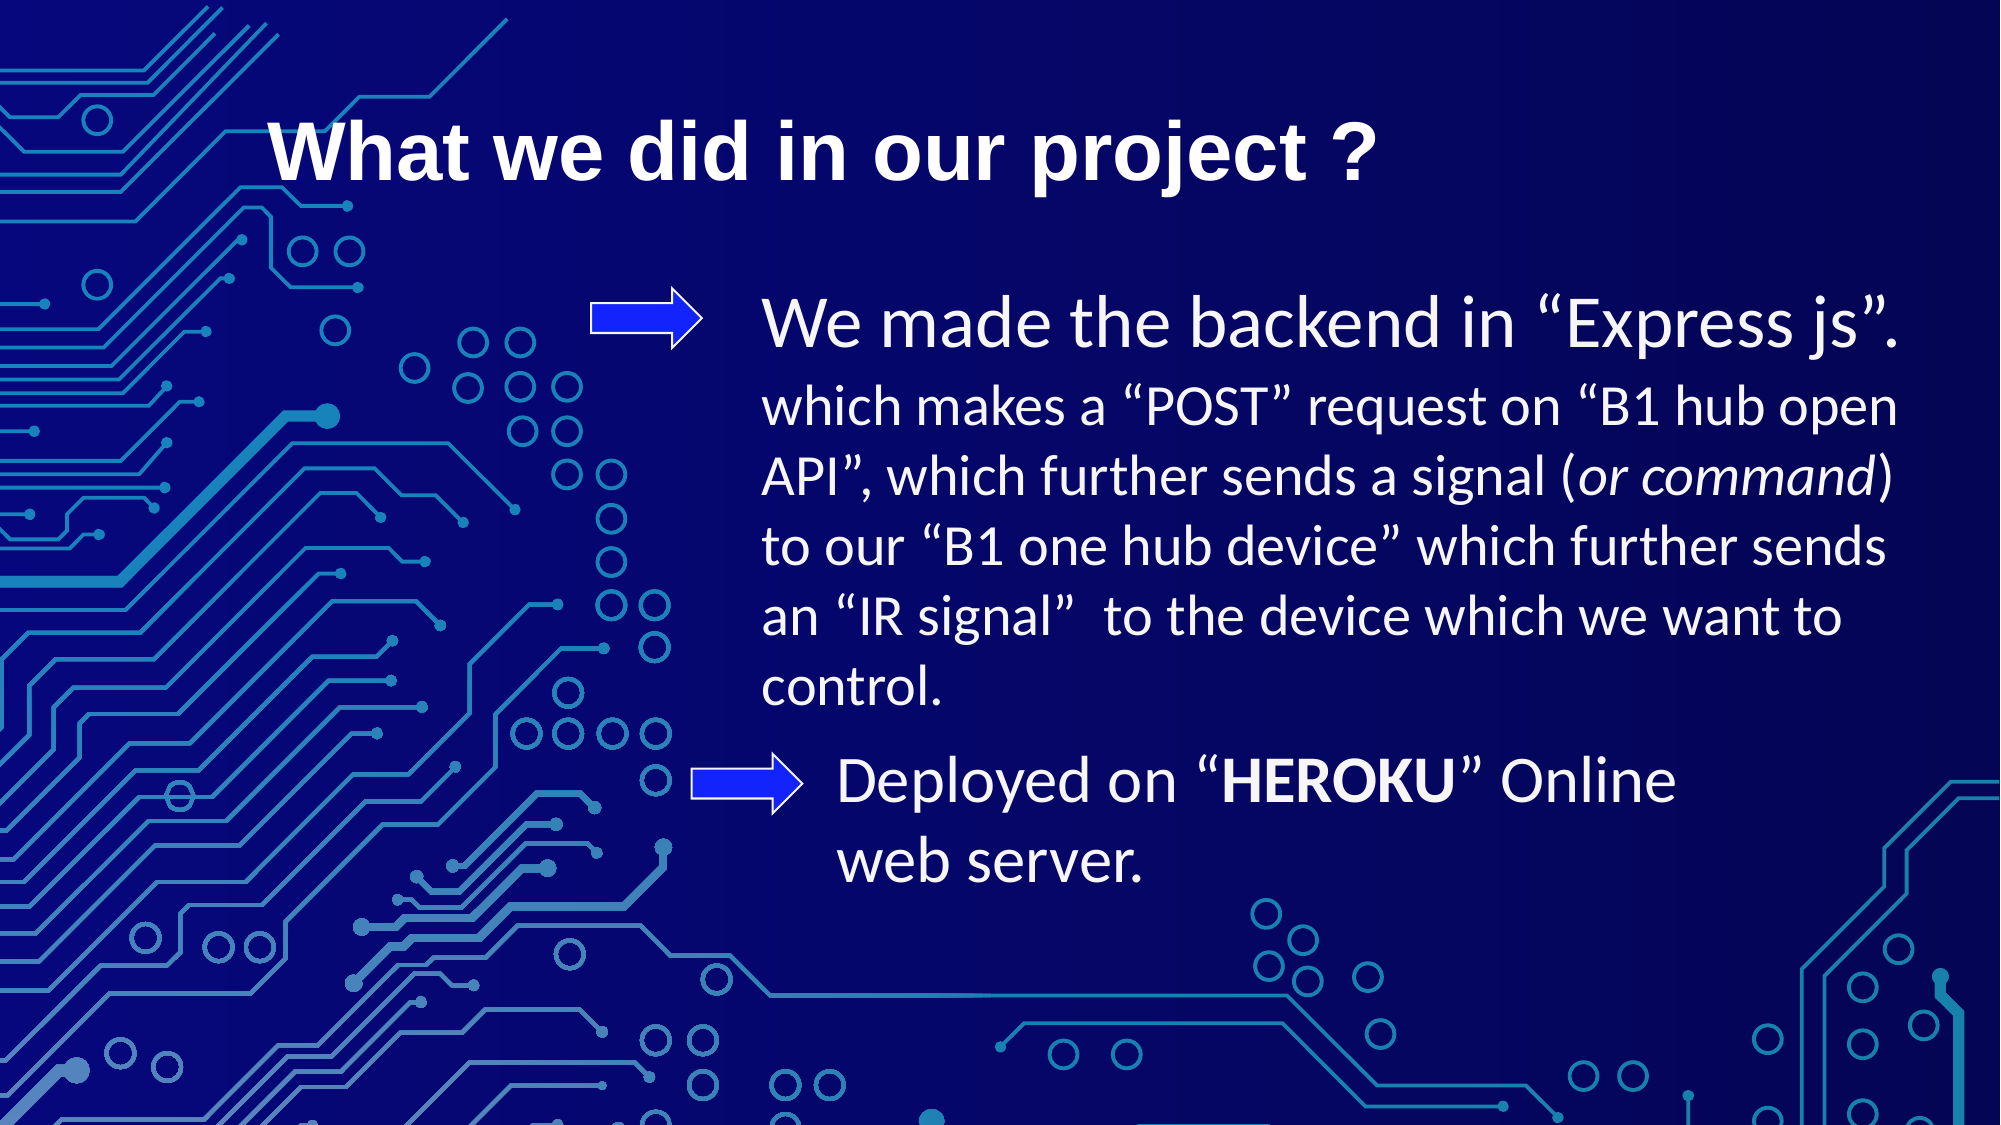

What we did in our project ?
We made the backend in “Express js”.

which makes a “POST” request on “B1 hub open API”, which further sends a signal (or command) to our “B1 one hub device” which further sends an “IR signal”  to the device which we want to control.
Deployed on “HEROKU” Online web server.